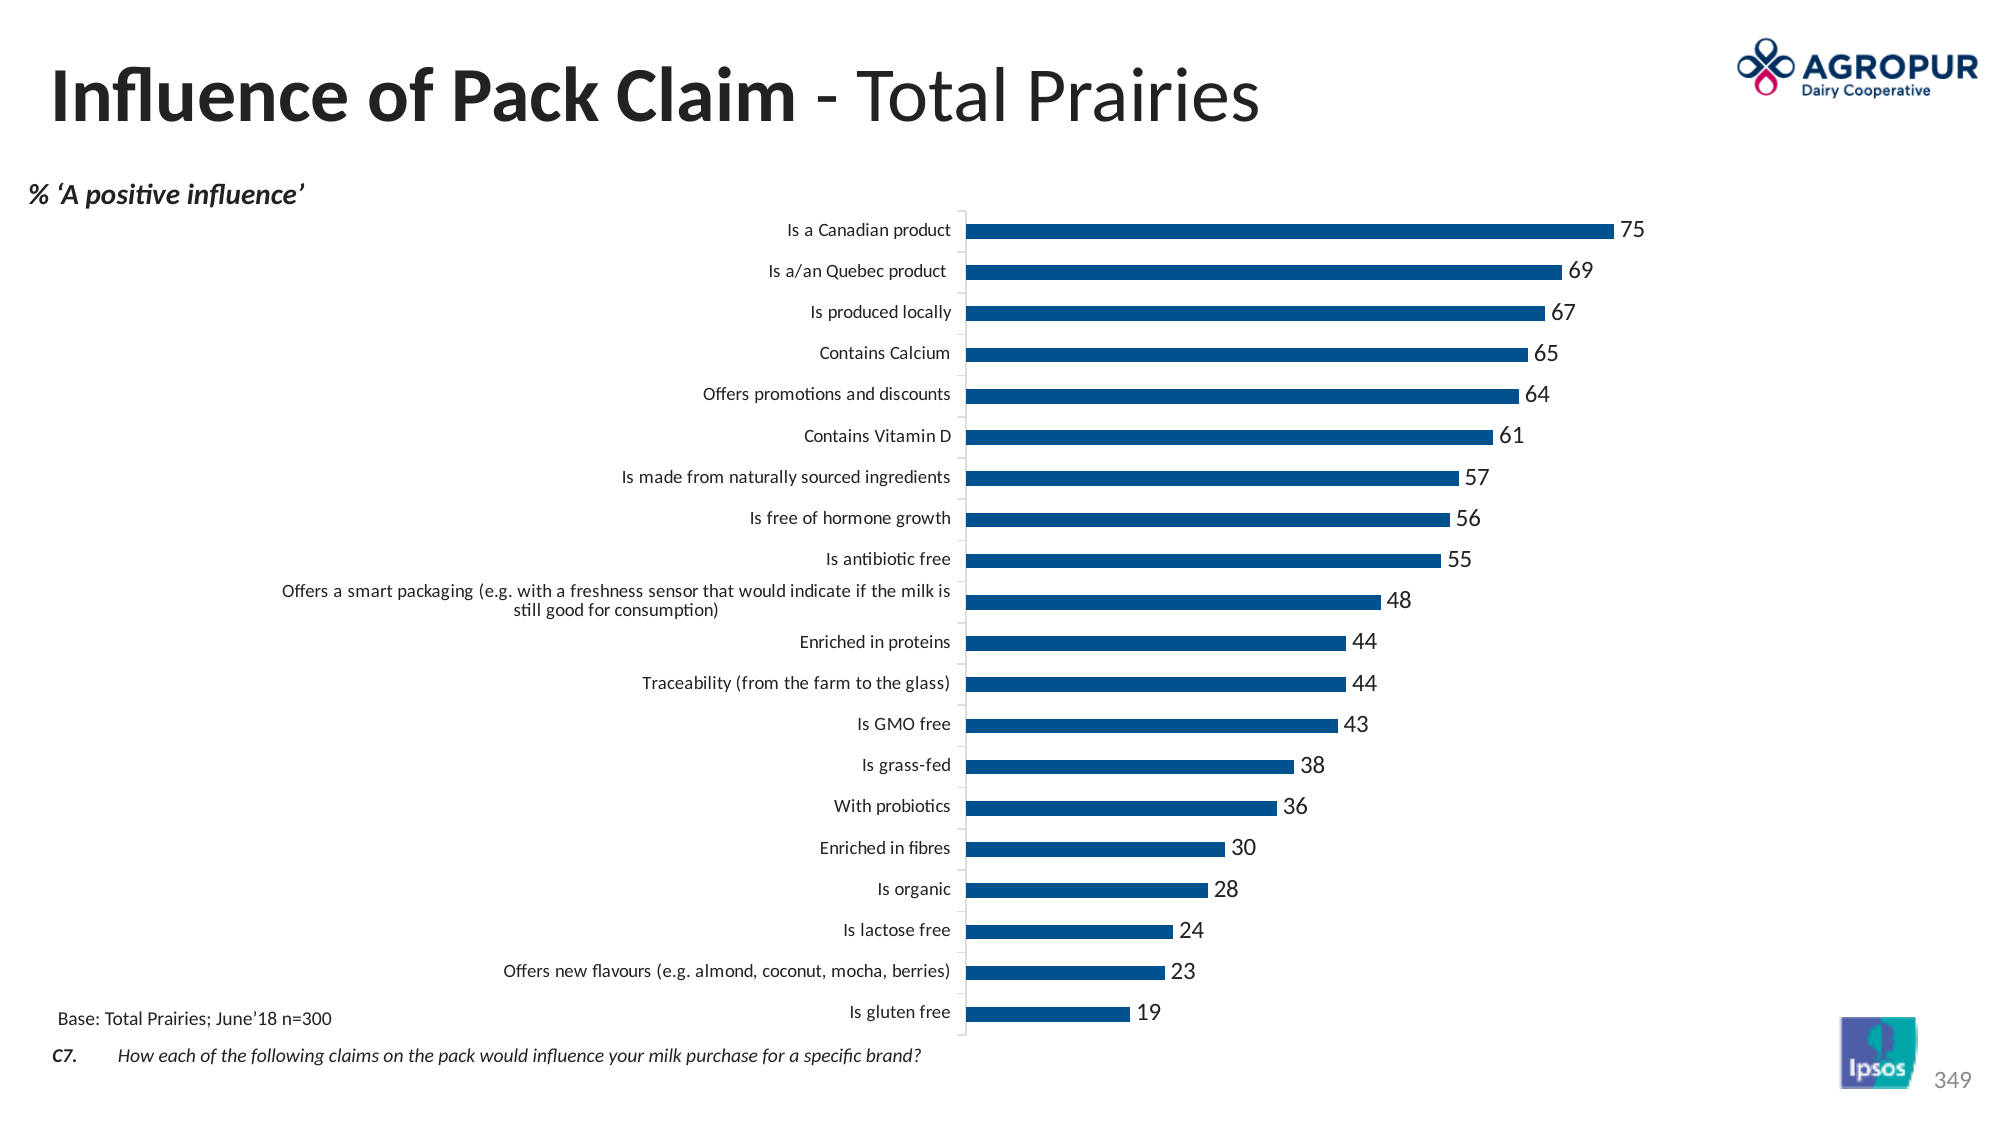

Influence of Pack Claim - Total Prairies

### Chart

| Category | Milk |
|---|---|
| Is gluten free | 19.0 |
| Offers new flavours (e.g. almond, coconut, mocha, berries) | 23.0 |
| Is lactose free | 24.0 |
| Is organic | 28.000000000000004 |
| Enriched in fibres | 30.0 |
| With probiotics | 36.0 |
| Is grass-fed | 38.0 |
| Is GMO free | 43.0 |
| Traceability (from the farm to the glass) | 44.0 |
| Enriched in proteins | 44.0 |
| Offers a smart packaging (e.g. with a freshness sensor that would indicate if the milk is still good for consumption) | 48.0 |
| Is antibiotic free | 55.00000000000001 |
| Is free of hormone growth | 56.00000000000001 |
| Is made from naturally sourced ingredients | 56.99999999999999 |
| Contains Vitamin D | 61.0 |
| Offers promotions and discounts | 64.0 |
| Contains Calcium | 65.0 |
| Is produced locally | 67.0 |
| Is a/an Quebec product  | 69.0 |
| Is a Canadian product | 75.0 |
% ‘A positive influence’
Base: Total Prairies; June’18 n=300
C7.	How each of the following claims on the pack would influence your milk purchase for a specific brand?